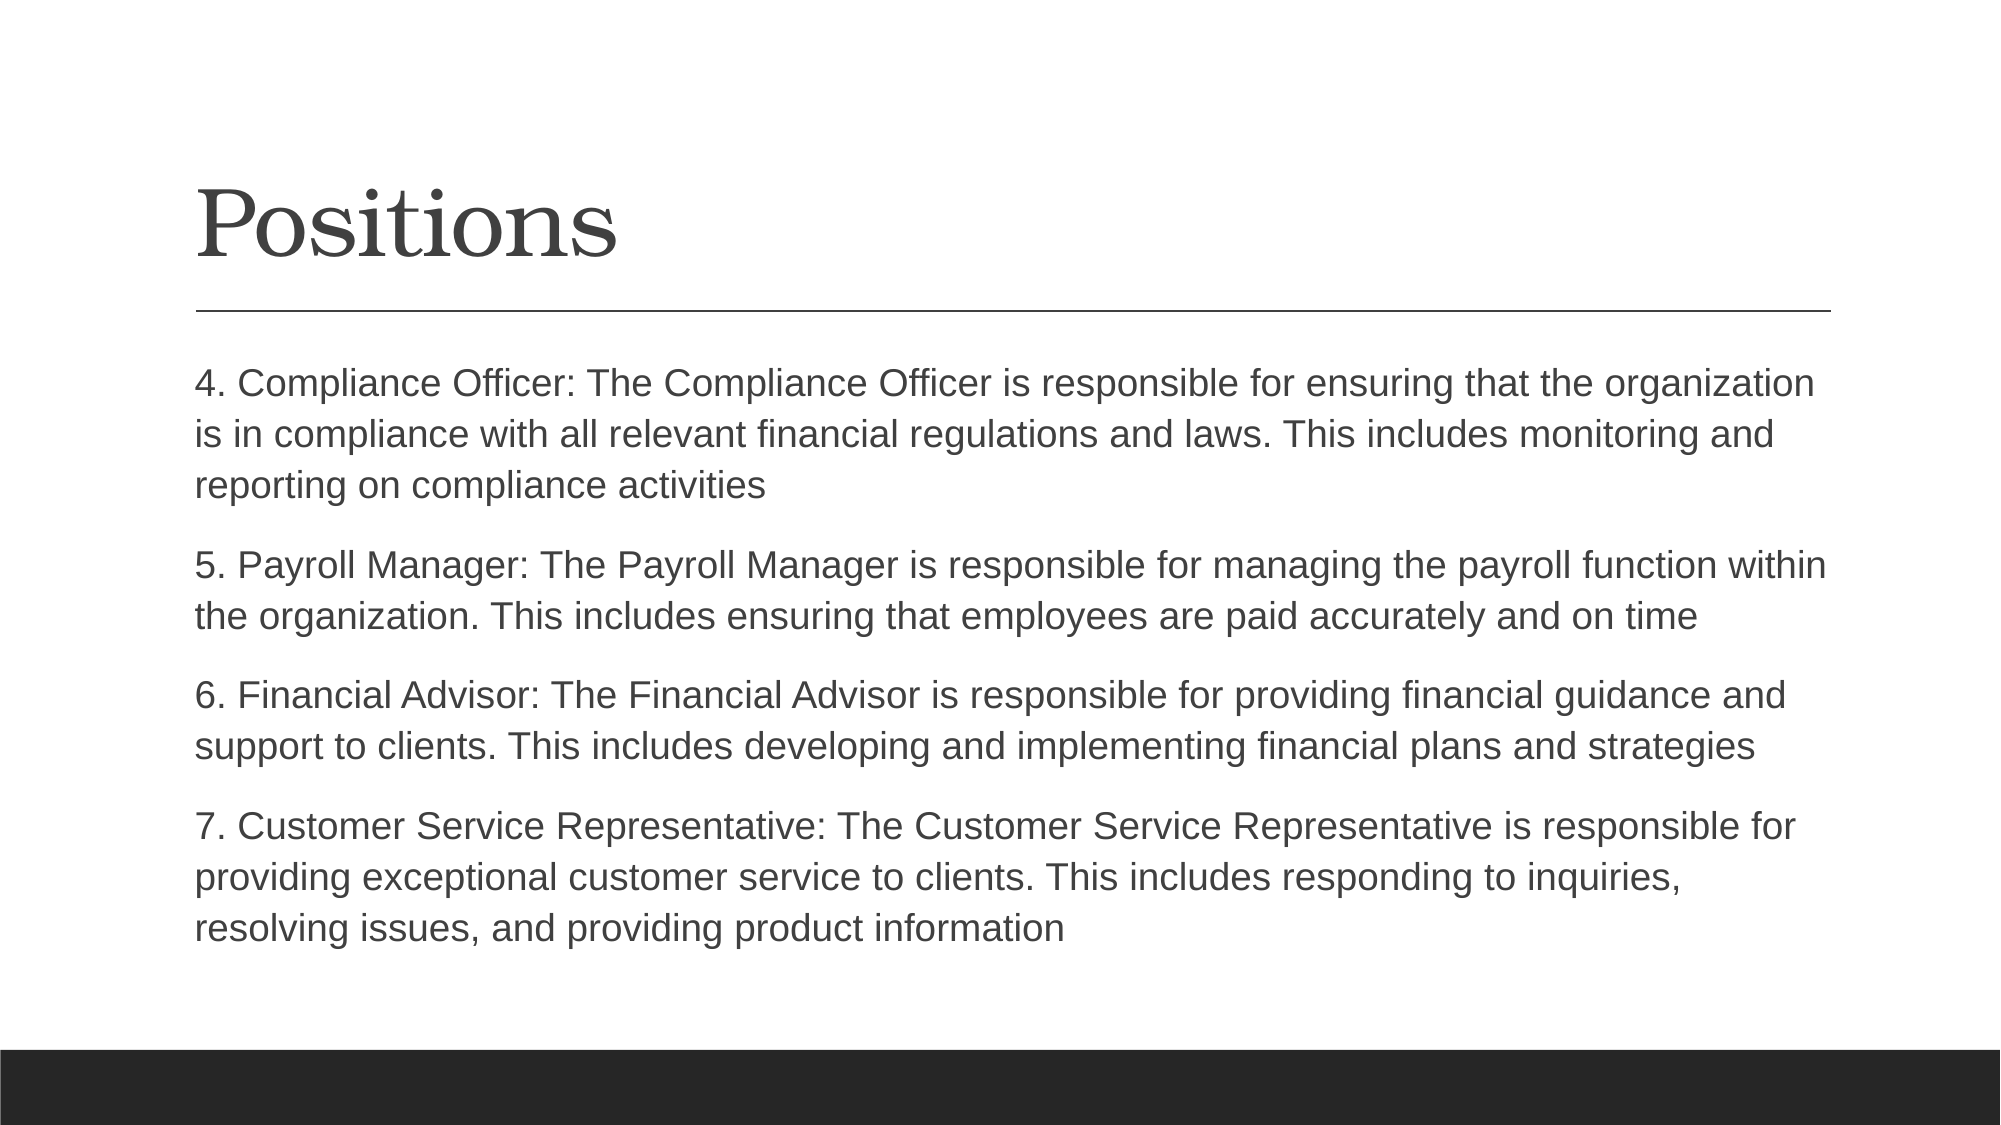

# Positions
4. Compliance Officer: The Compliance Officer is responsible for ensuring that the organization is in compliance with all relevant financial regulations and laws. This includes monitoring and reporting on compliance activities
5. Payroll Manager: The Payroll Manager is responsible for managing the payroll function within the organization. This includes ensuring that employees are paid accurately and on time
6. Financial Advisor: The Financial Advisor is responsible for providing financial guidance and support to clients. This includes developing and implementing financial plans and strategies
7. Customer Service Representative: The Customer Service Representative is responsible for providing exceptional customer service to clients. This includes responding to inquiries, resolving issues, and providing product information